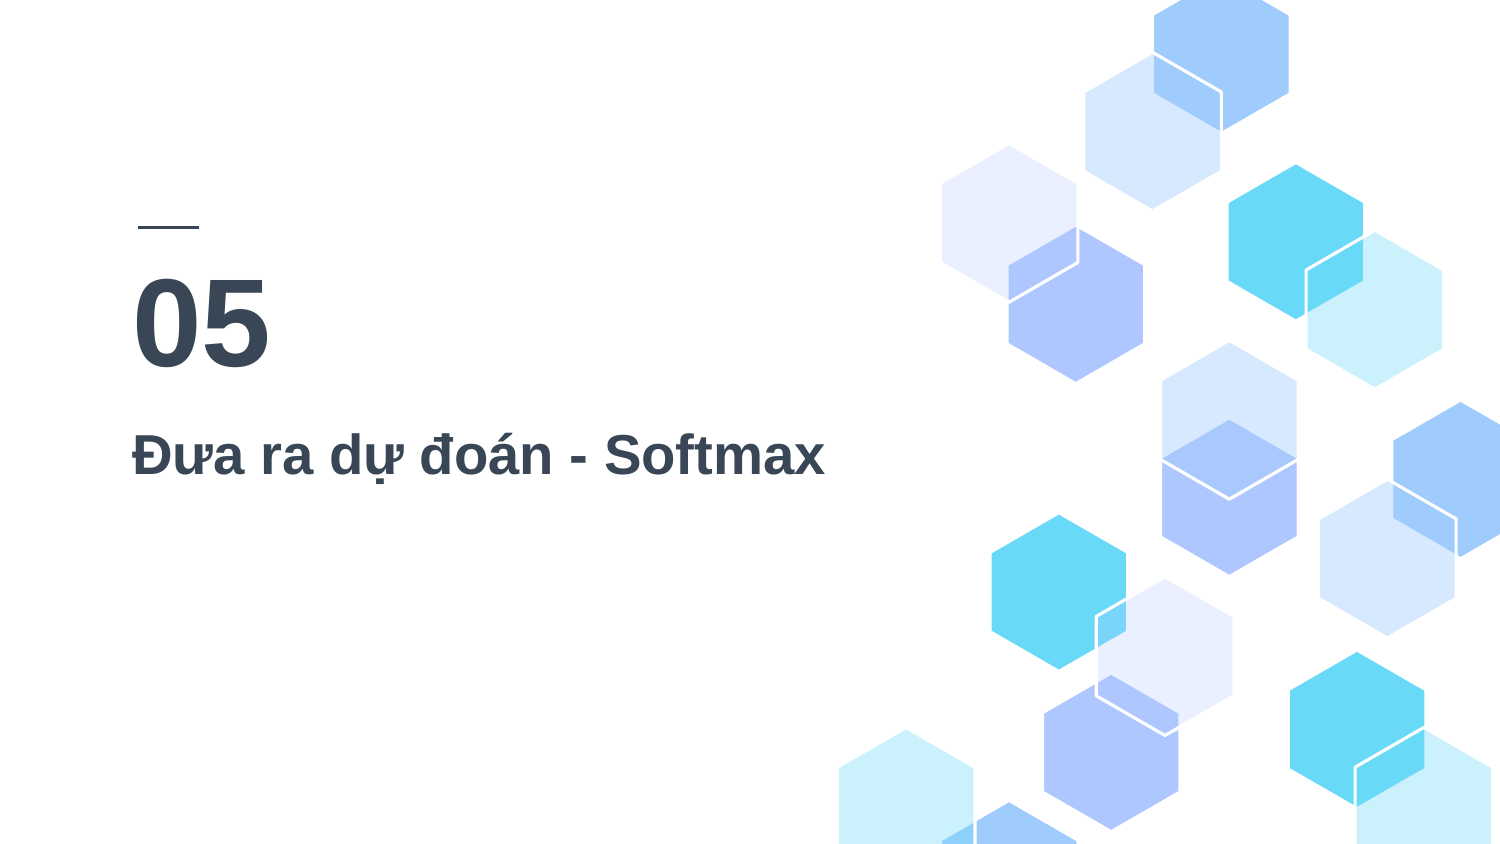

05
# Đưa ra dự đoán - Softmax